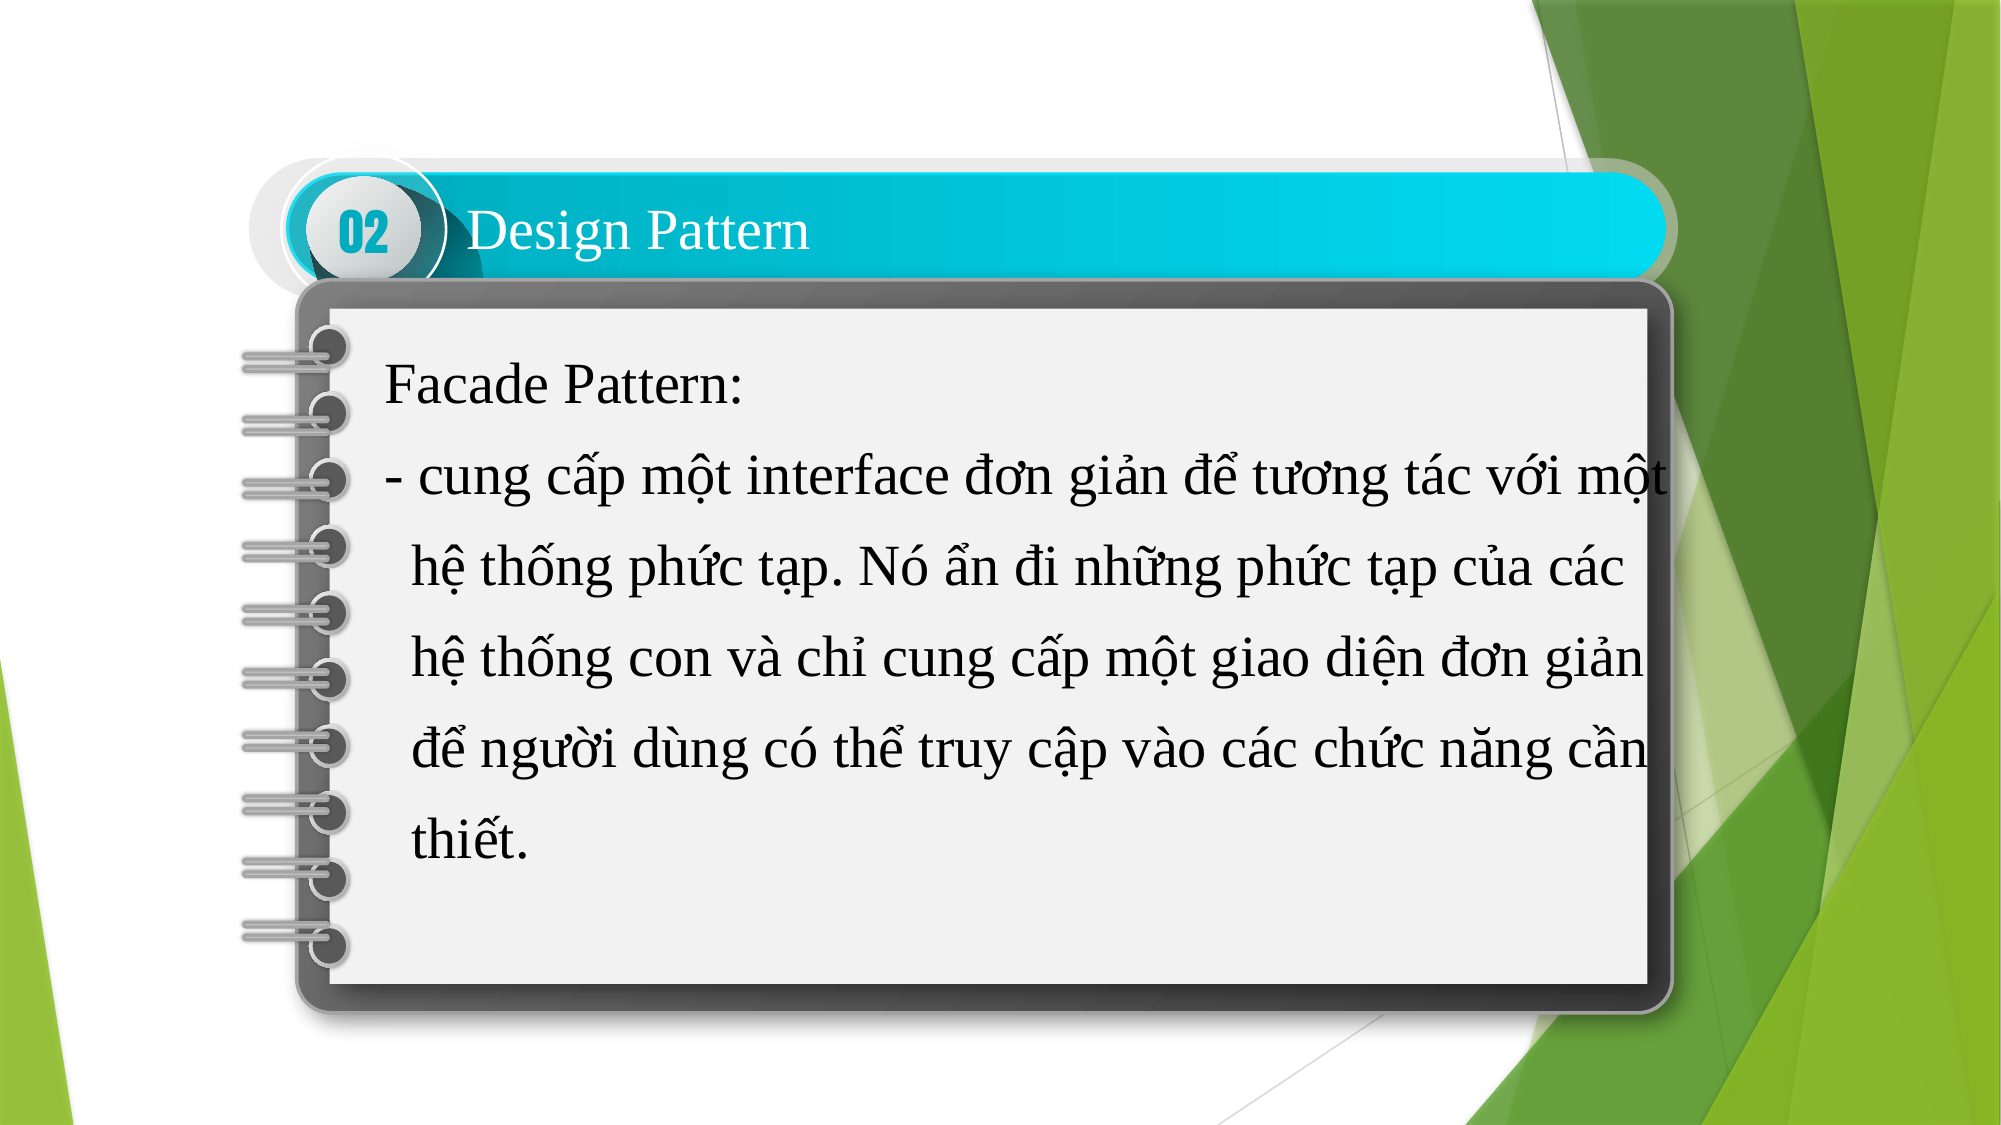

02

Design Pattern

1.

Facade Pattern:
- cung cấp một interface đơn giản để tương tác với một hệ thống phức tạp. Nó ẩn đi những phức tạp của các hệ thống con và chỉ cung cấp một giao diện đơn giản để người dùng có thể truy cập vào các chức năng cần thiết.